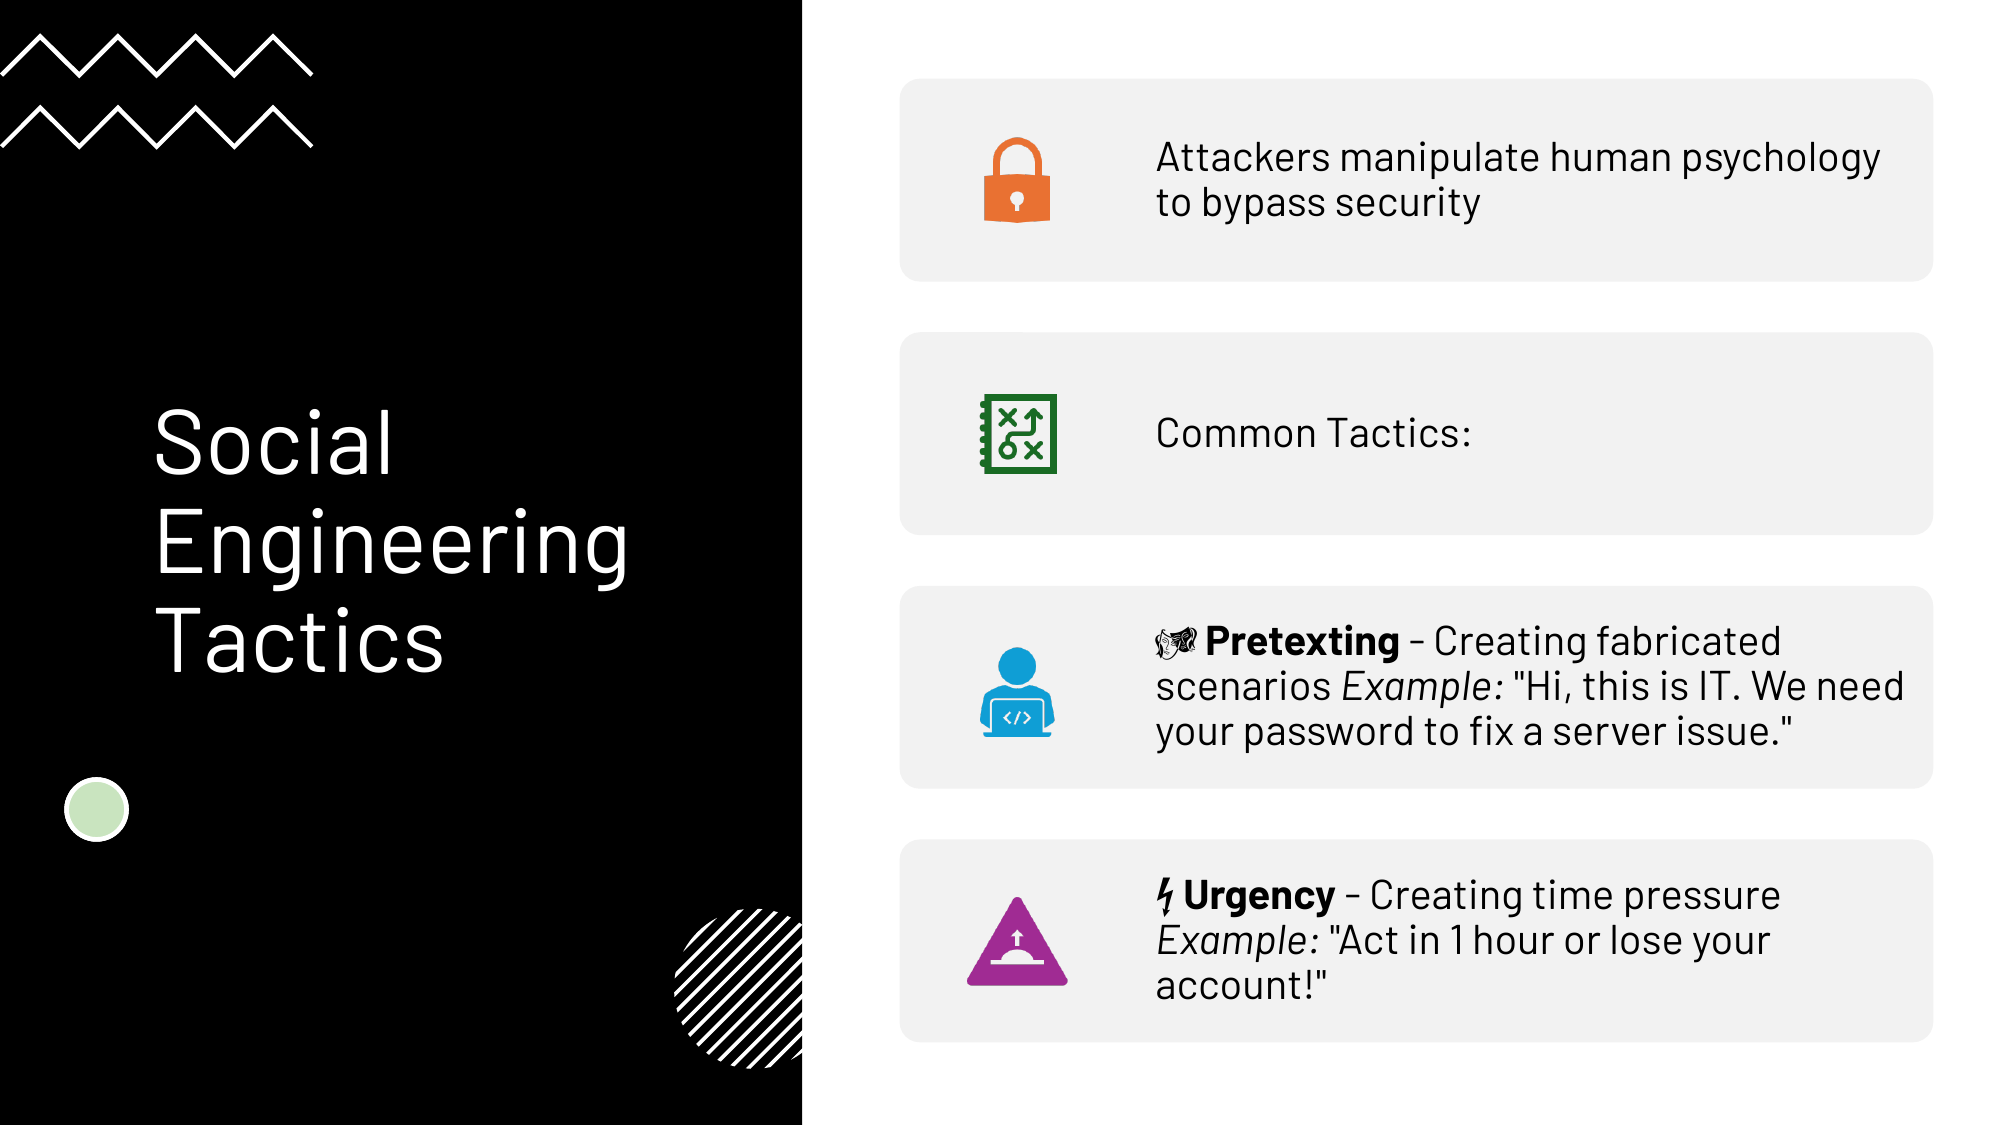

Attackers manipulate human psychology to bypass security
Common Tactics:
🎭 Pretexting - Creating fabricated scenarios Example: "Hi, this is IT. We need your password to fix a server issue."
⚡ Urgency - Creating time pressure Example: "Act in 1 hour or lose your account!"
# Social Engineering Tactics